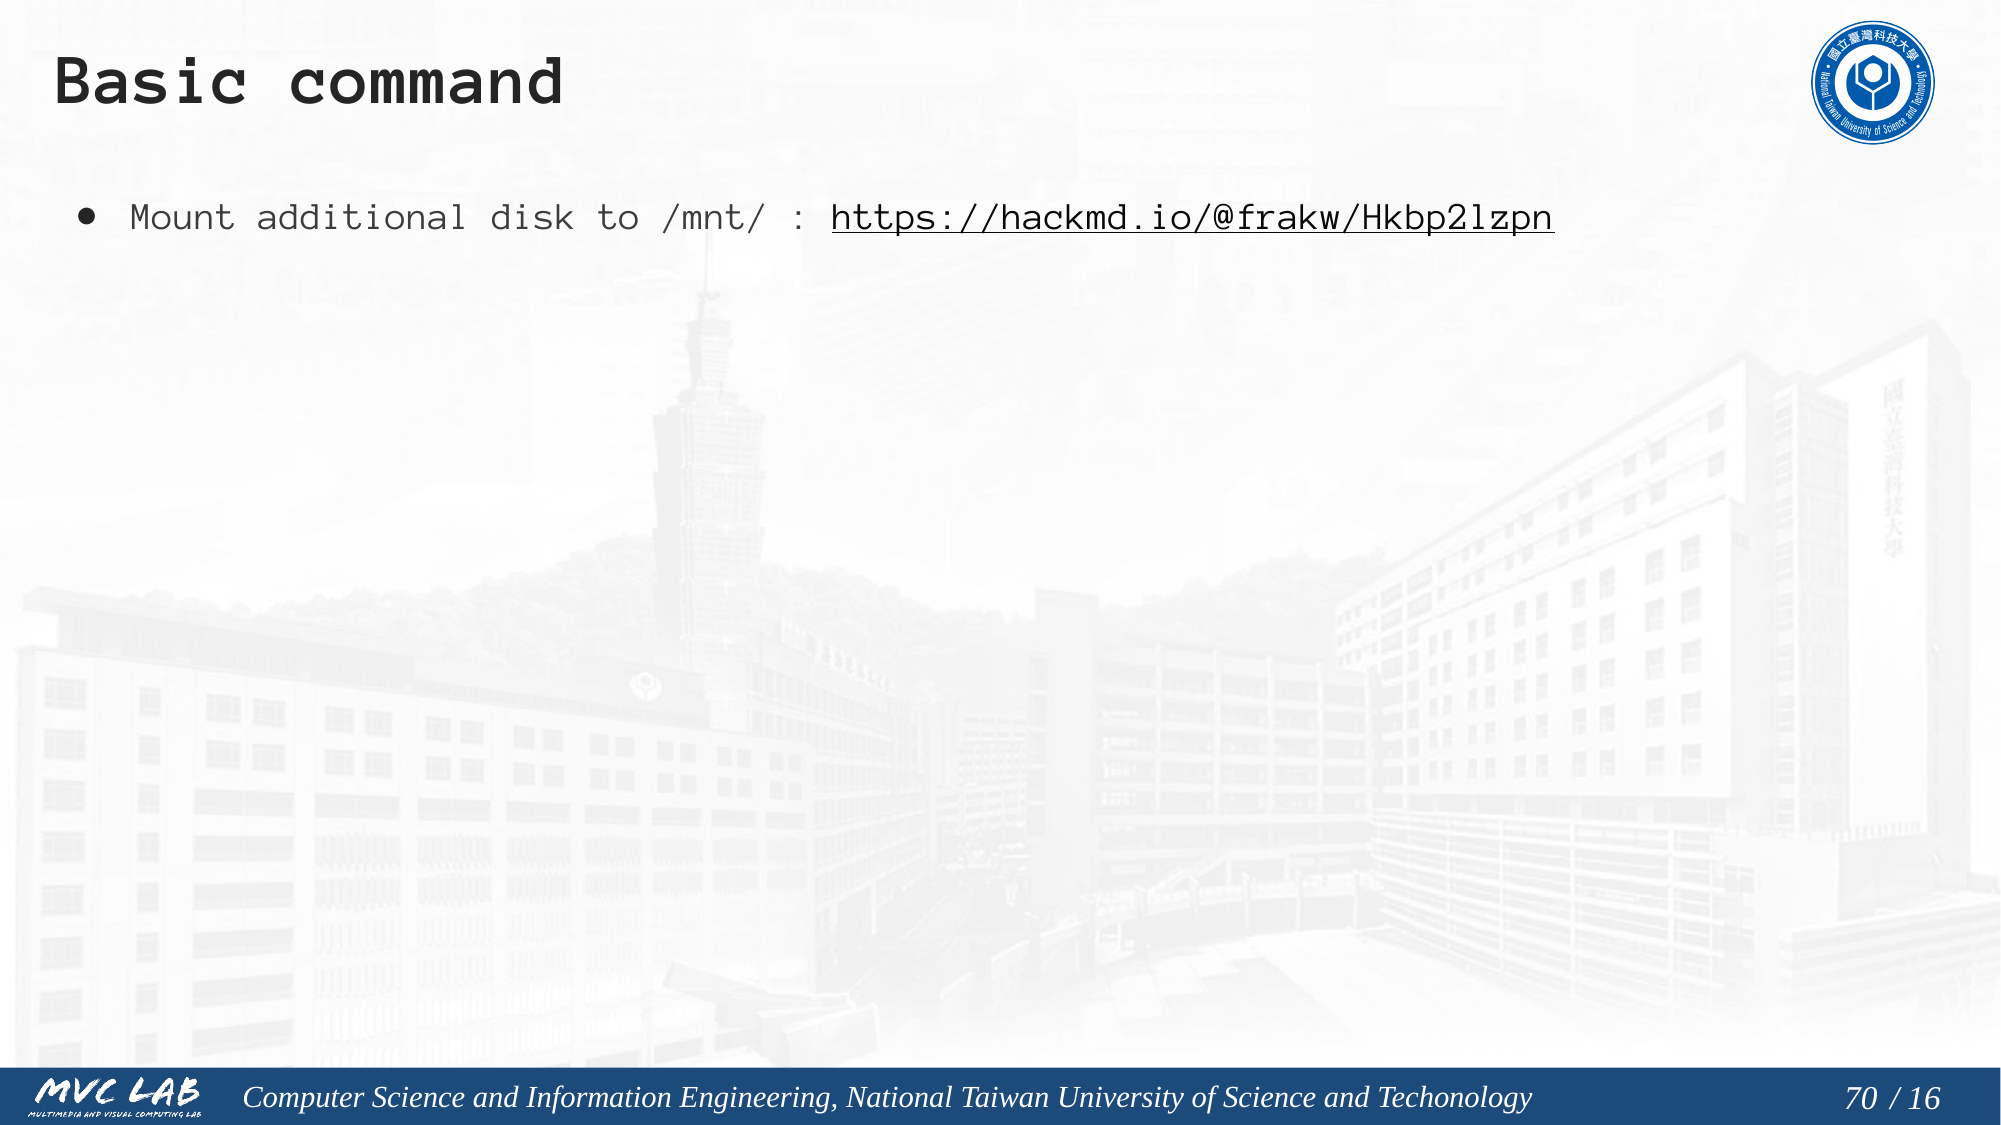

# Basic command
Mount additional disk to /mnt/ : https://hackmd.io/@frakw/Hkbp2lzpn
70
/ 16